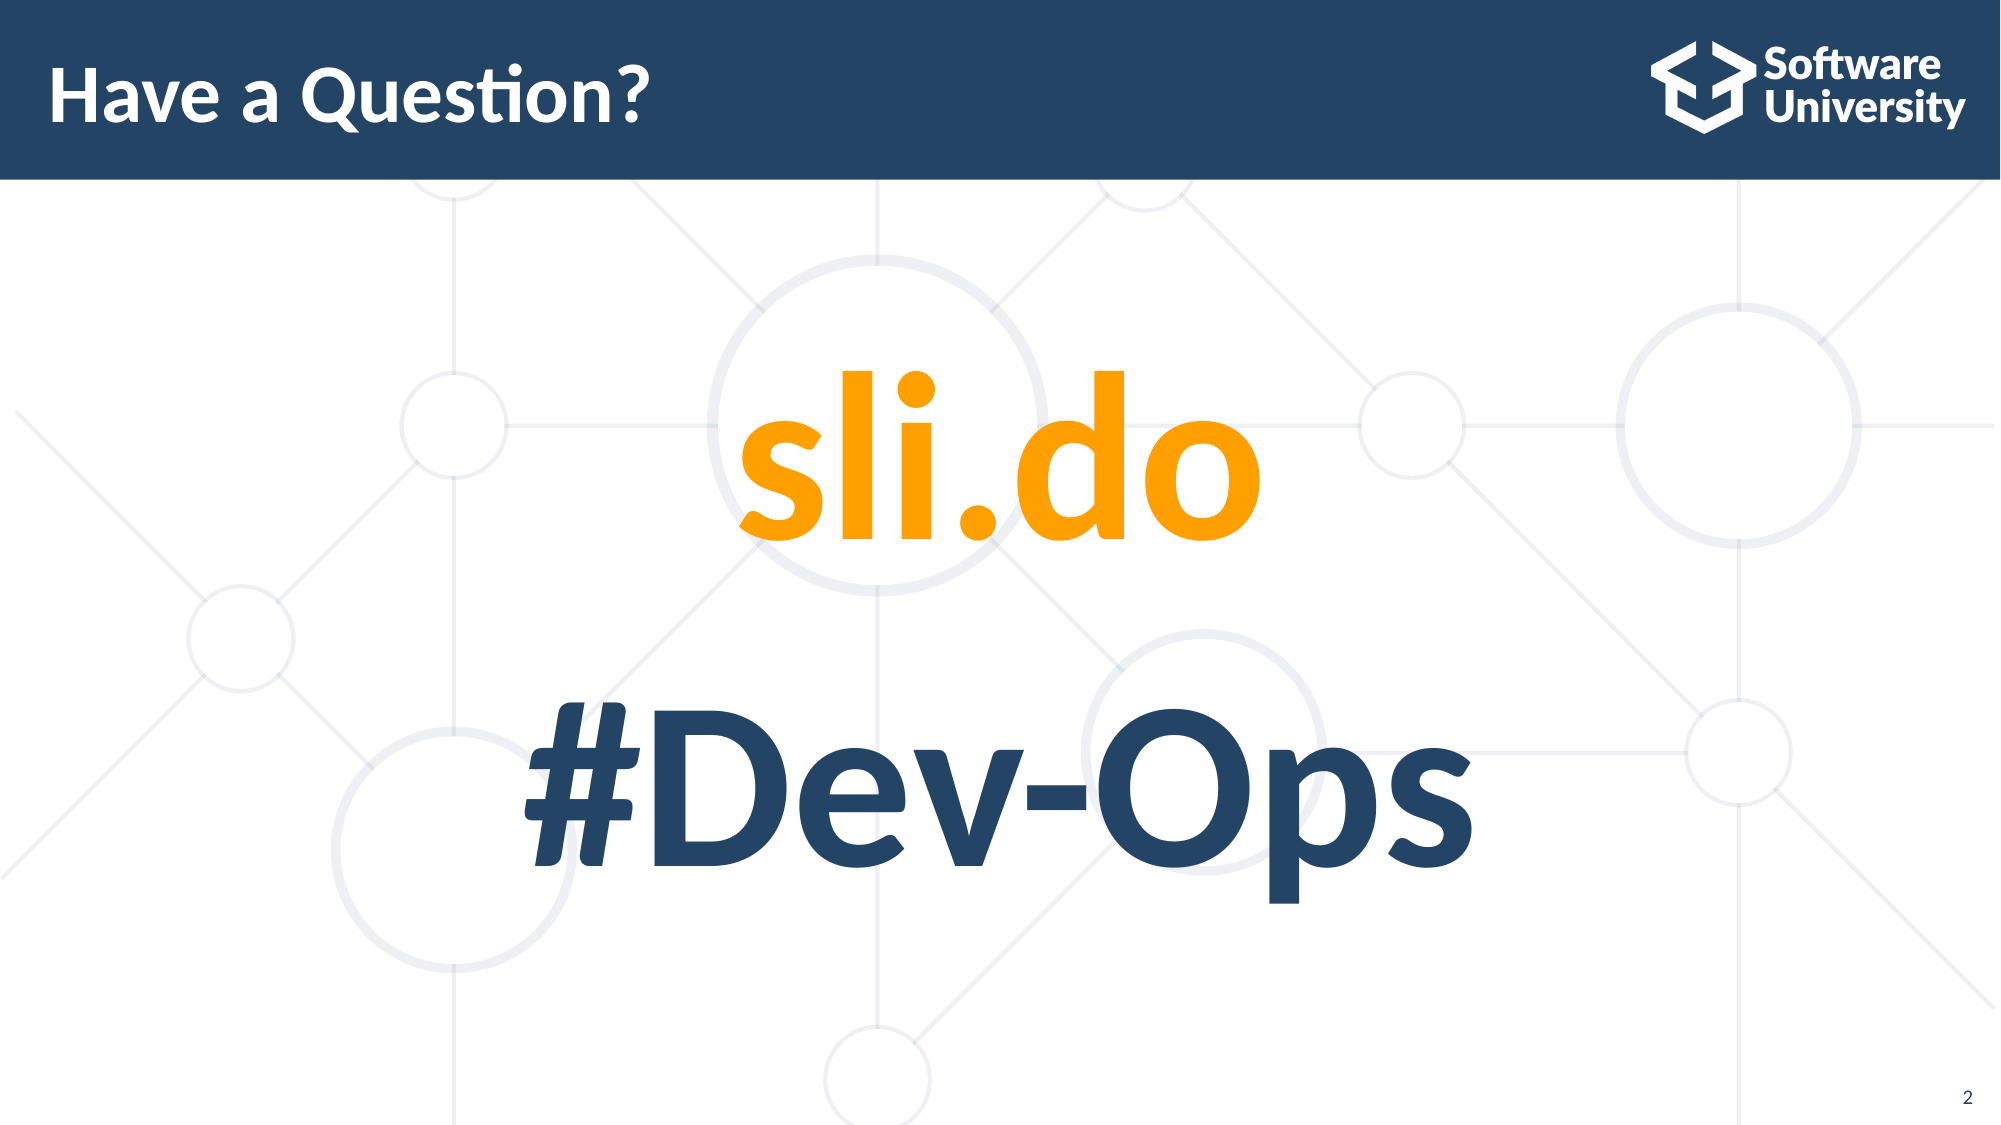

# Have a Question?

sli.do
#Dev-Ops
2